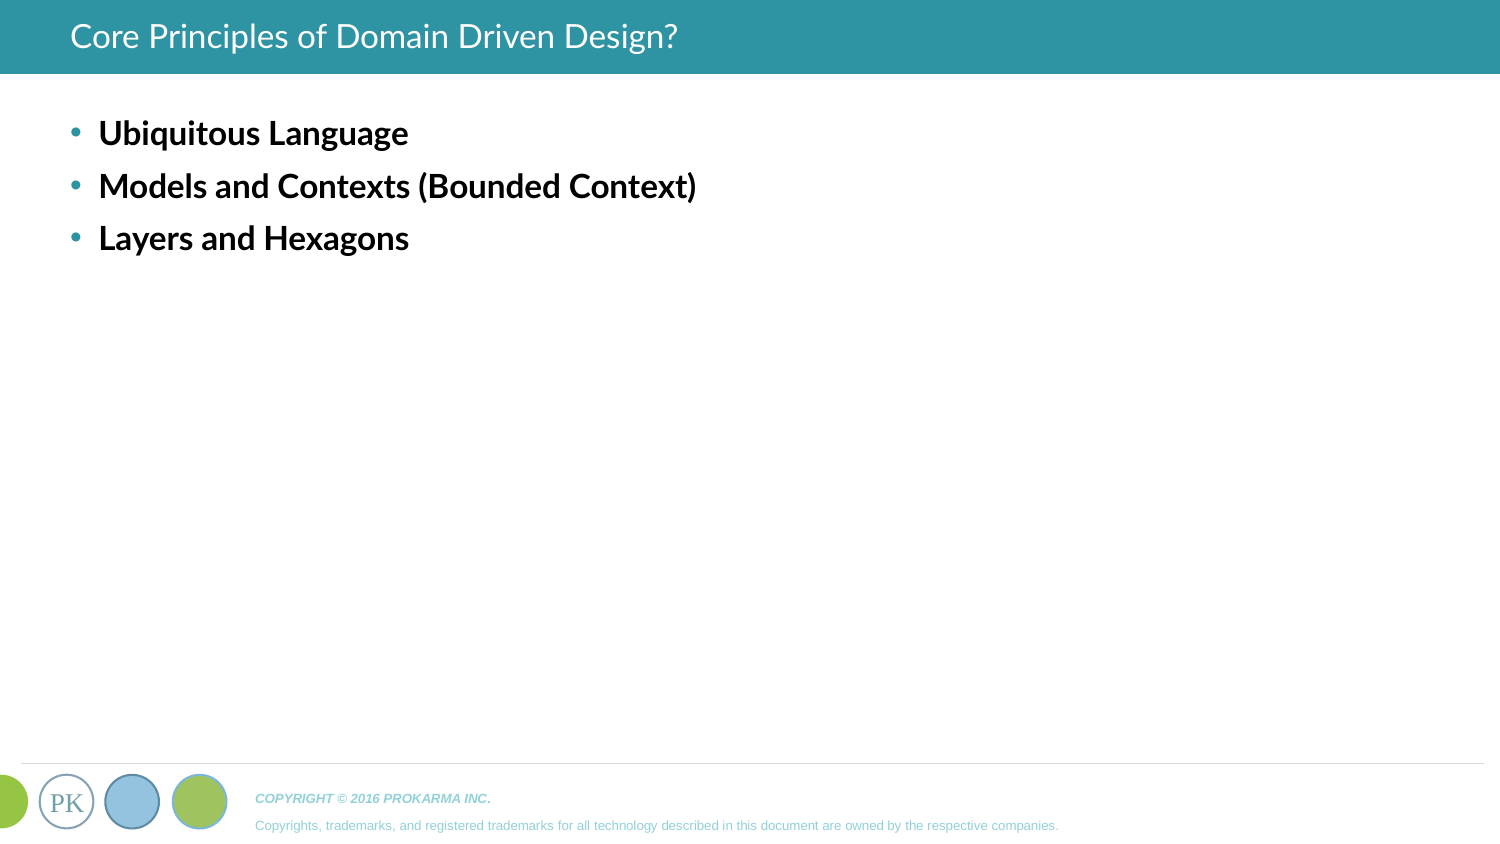

# Core Principles of Domain Driven Design?
Ubiquitous Language
Models and Contexts (Bounded Context)
Layers and Hexagons